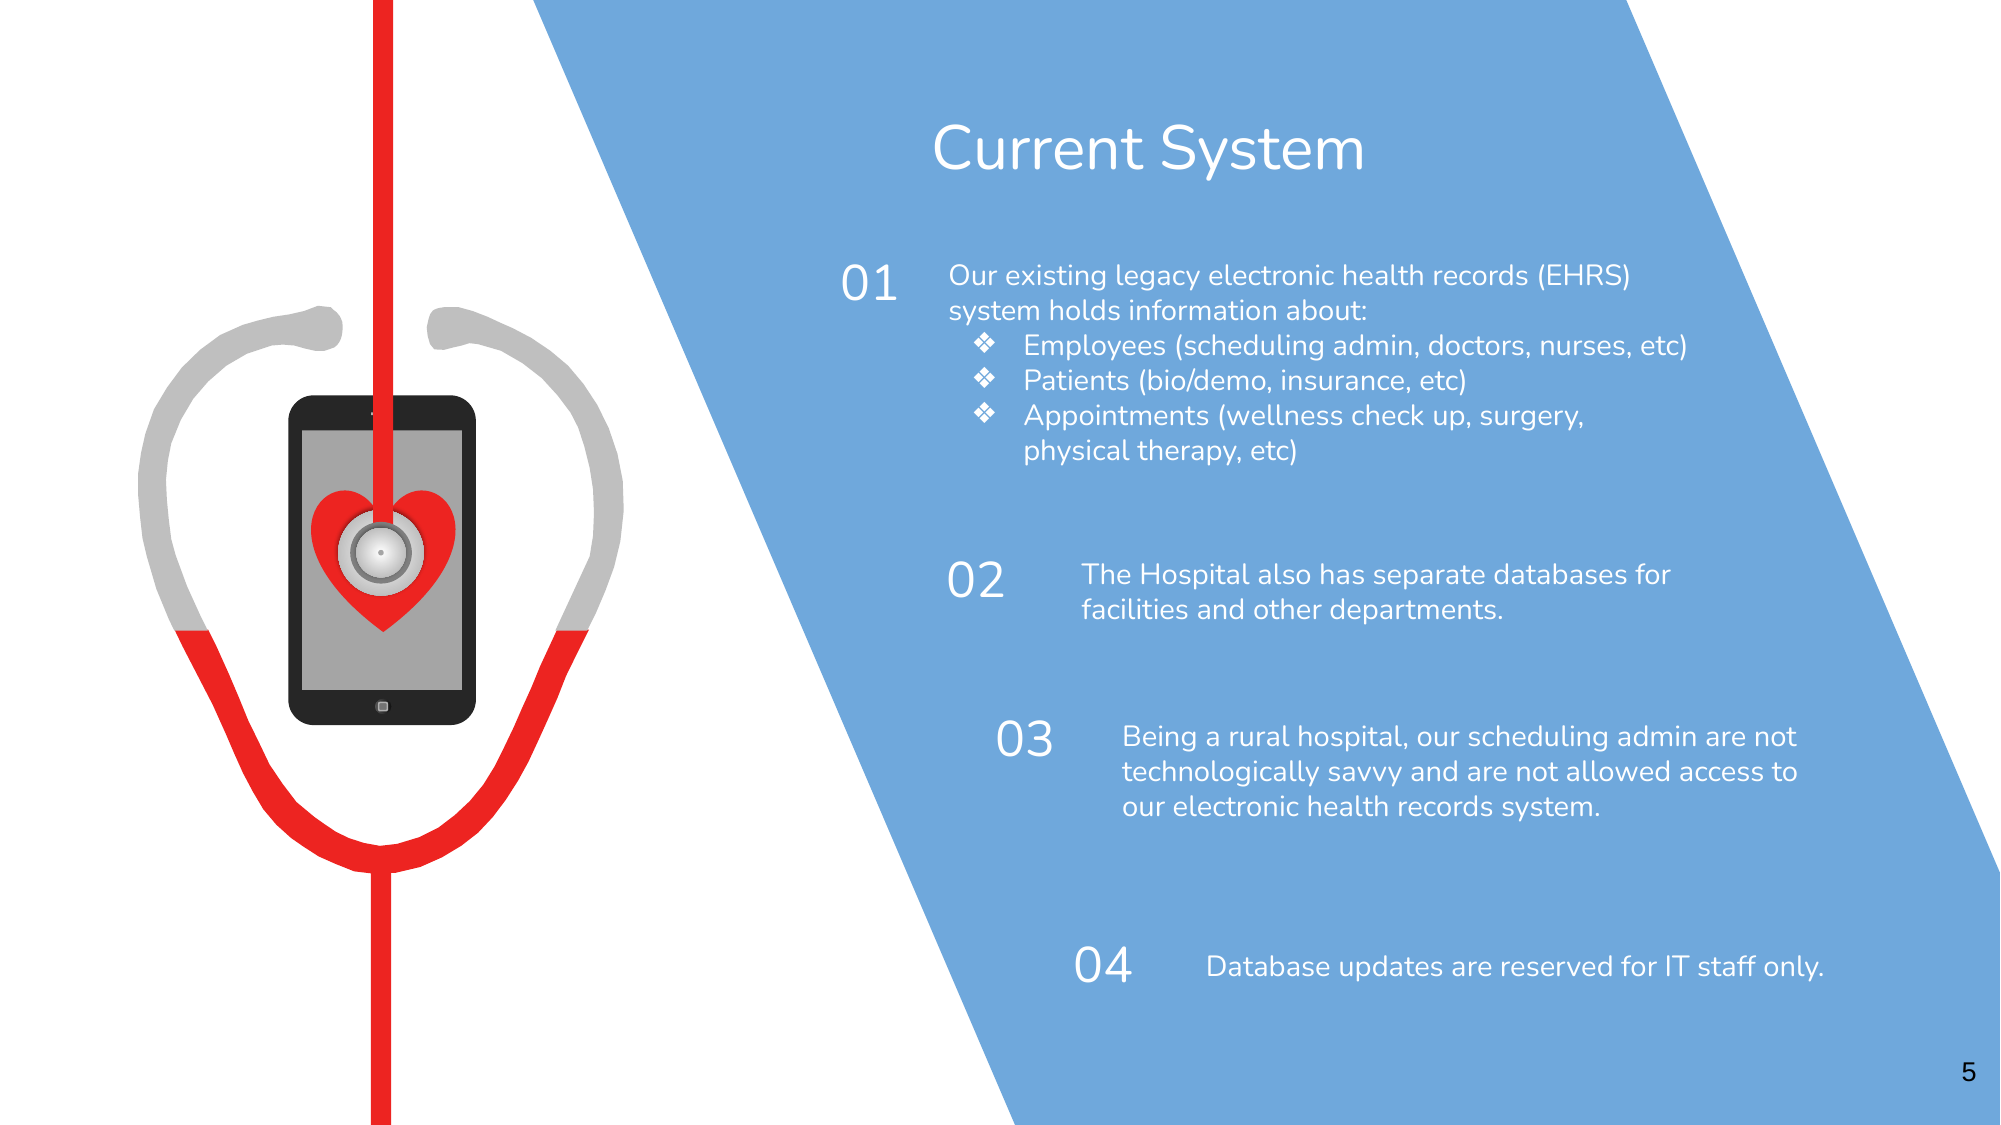

Current System
01
Our existing legacy electronic health records (EHRS) system holds information about:
Employees (scheduling admin, doctors, nurses, etc)
Patients (bio/demo, insurance, etc)
Appointments (wellness check up, surgery, physical therapy, etc)

The Hospital also has separate databases for facilities and other departments.

02

03
Being a rural hospital, our scheduling admin are not technologically savvy and are not allowed access to our electronic health records system.

04

Database updates are reserved for IT staff only.

5